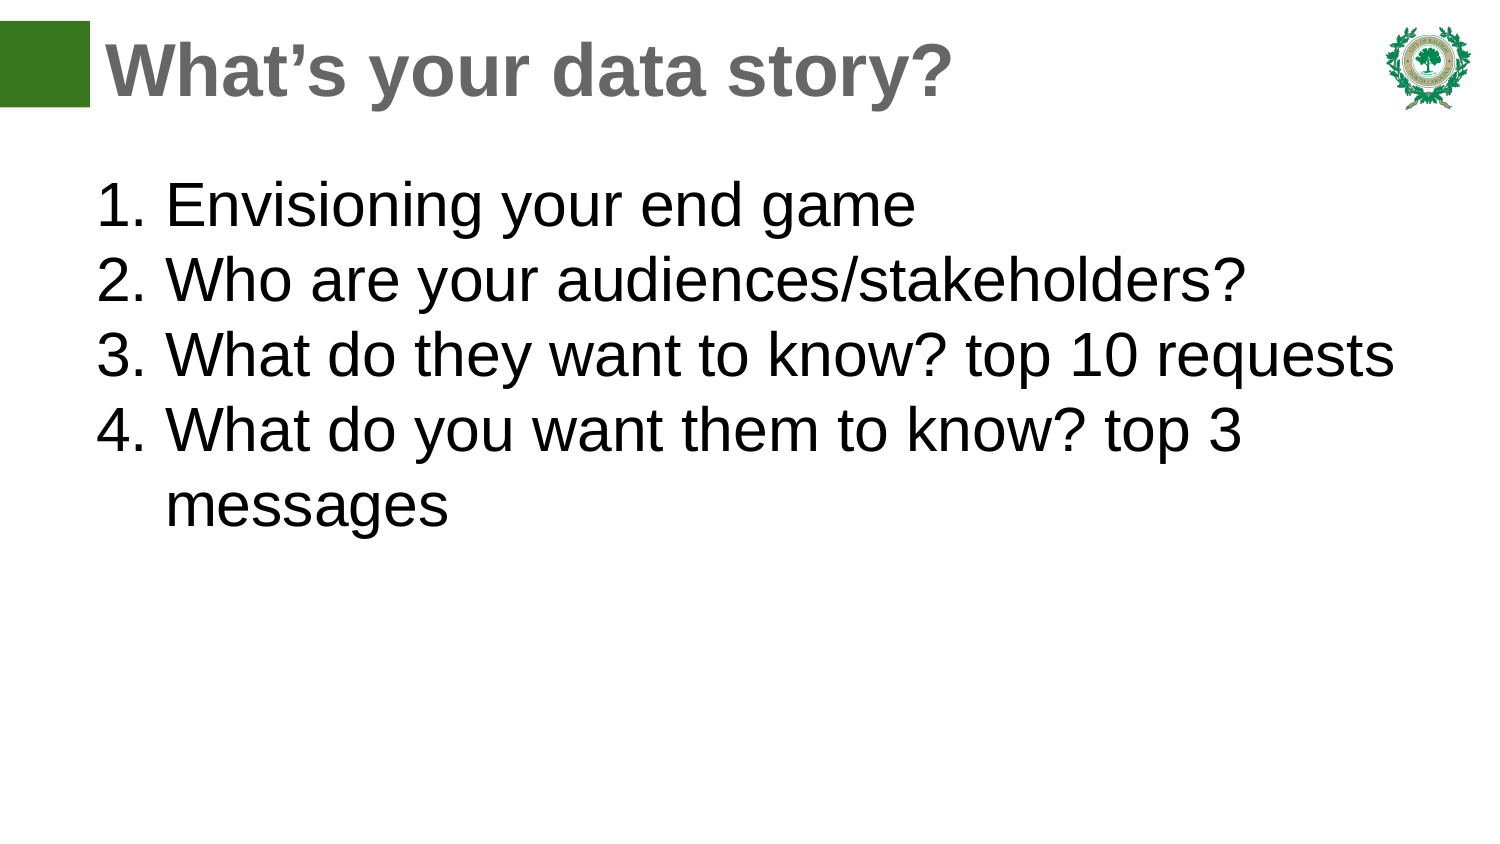

# What’s your data story?
Envisioning your end game
Who are your audiences/stakeholders?
What do they want to know? top 10 requests
What do you want them to know? top 3 messages